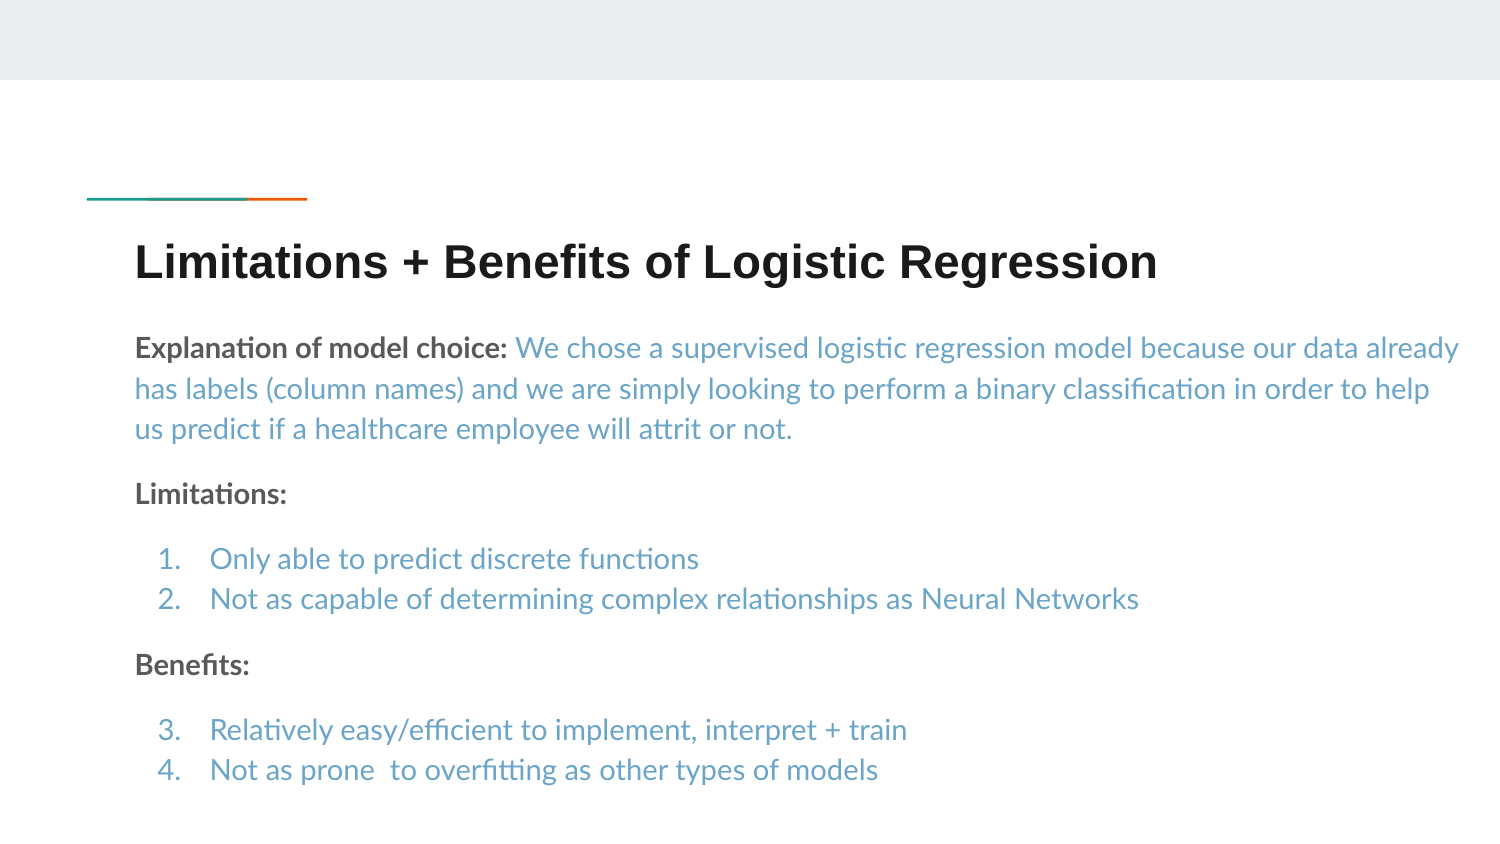

# Limitations + Benefits of Logistic Regression
Explanation of model choice: We chose a supervised logistic regression model because our data already has labels (column names) and we are simply looking to perform a binary classification in order to help us predict if a healthcare employee will attrit or not.
Limitations:
Only able to predict discrete functions
Not as capable of determining complex relationships as Neural Networks
Benefits:
Relatively easy/efficient to implement, interpret + train
Not as prone  to overfitting as other types of models